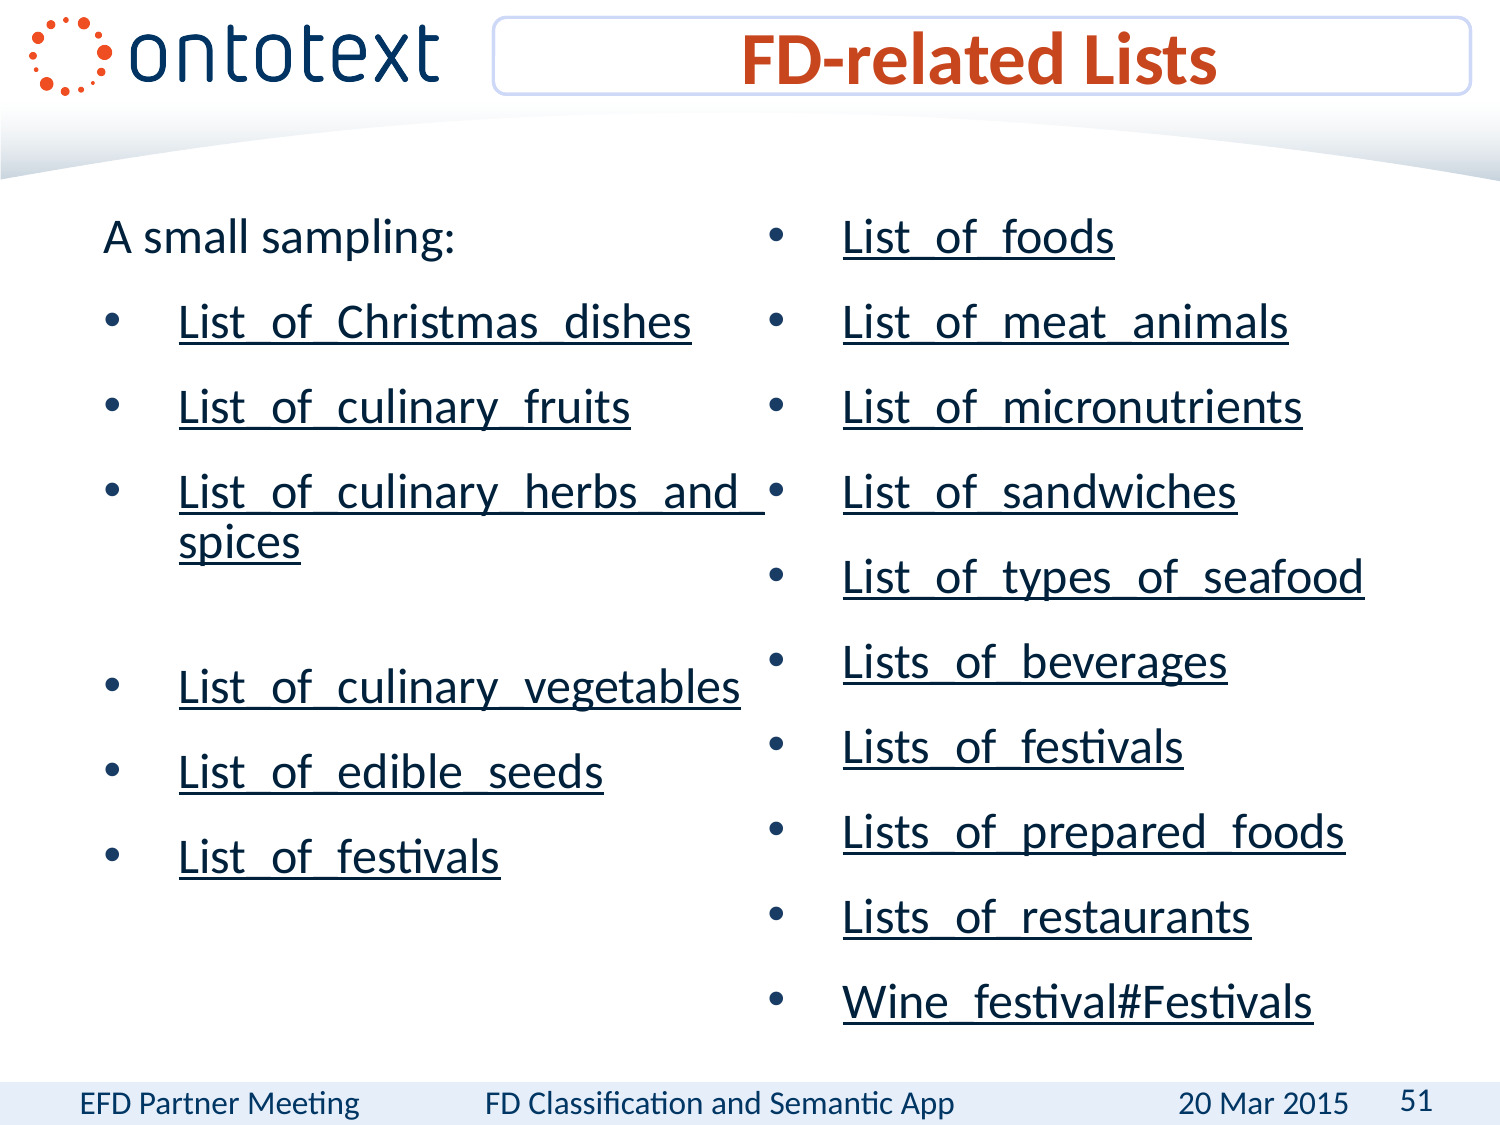

# FD-related Lists
A small sampling:
List_of_Christmas_dishes
List_of_culinary_fruits
List_of_culinary_herbs_and_spices
List_of_culinary_vegetables
List_of_edible_seeds
List_of_festivals
List_of_foods
List_of_meat_animals
List_of_micronutrients
List_of_sandwiches
List_of_types_of_seafood
Lists_of_beverages
Lists_of_festivals
Lists_of_prepared_foods
Lists_of_restaurants
Wine_festival#Festivals